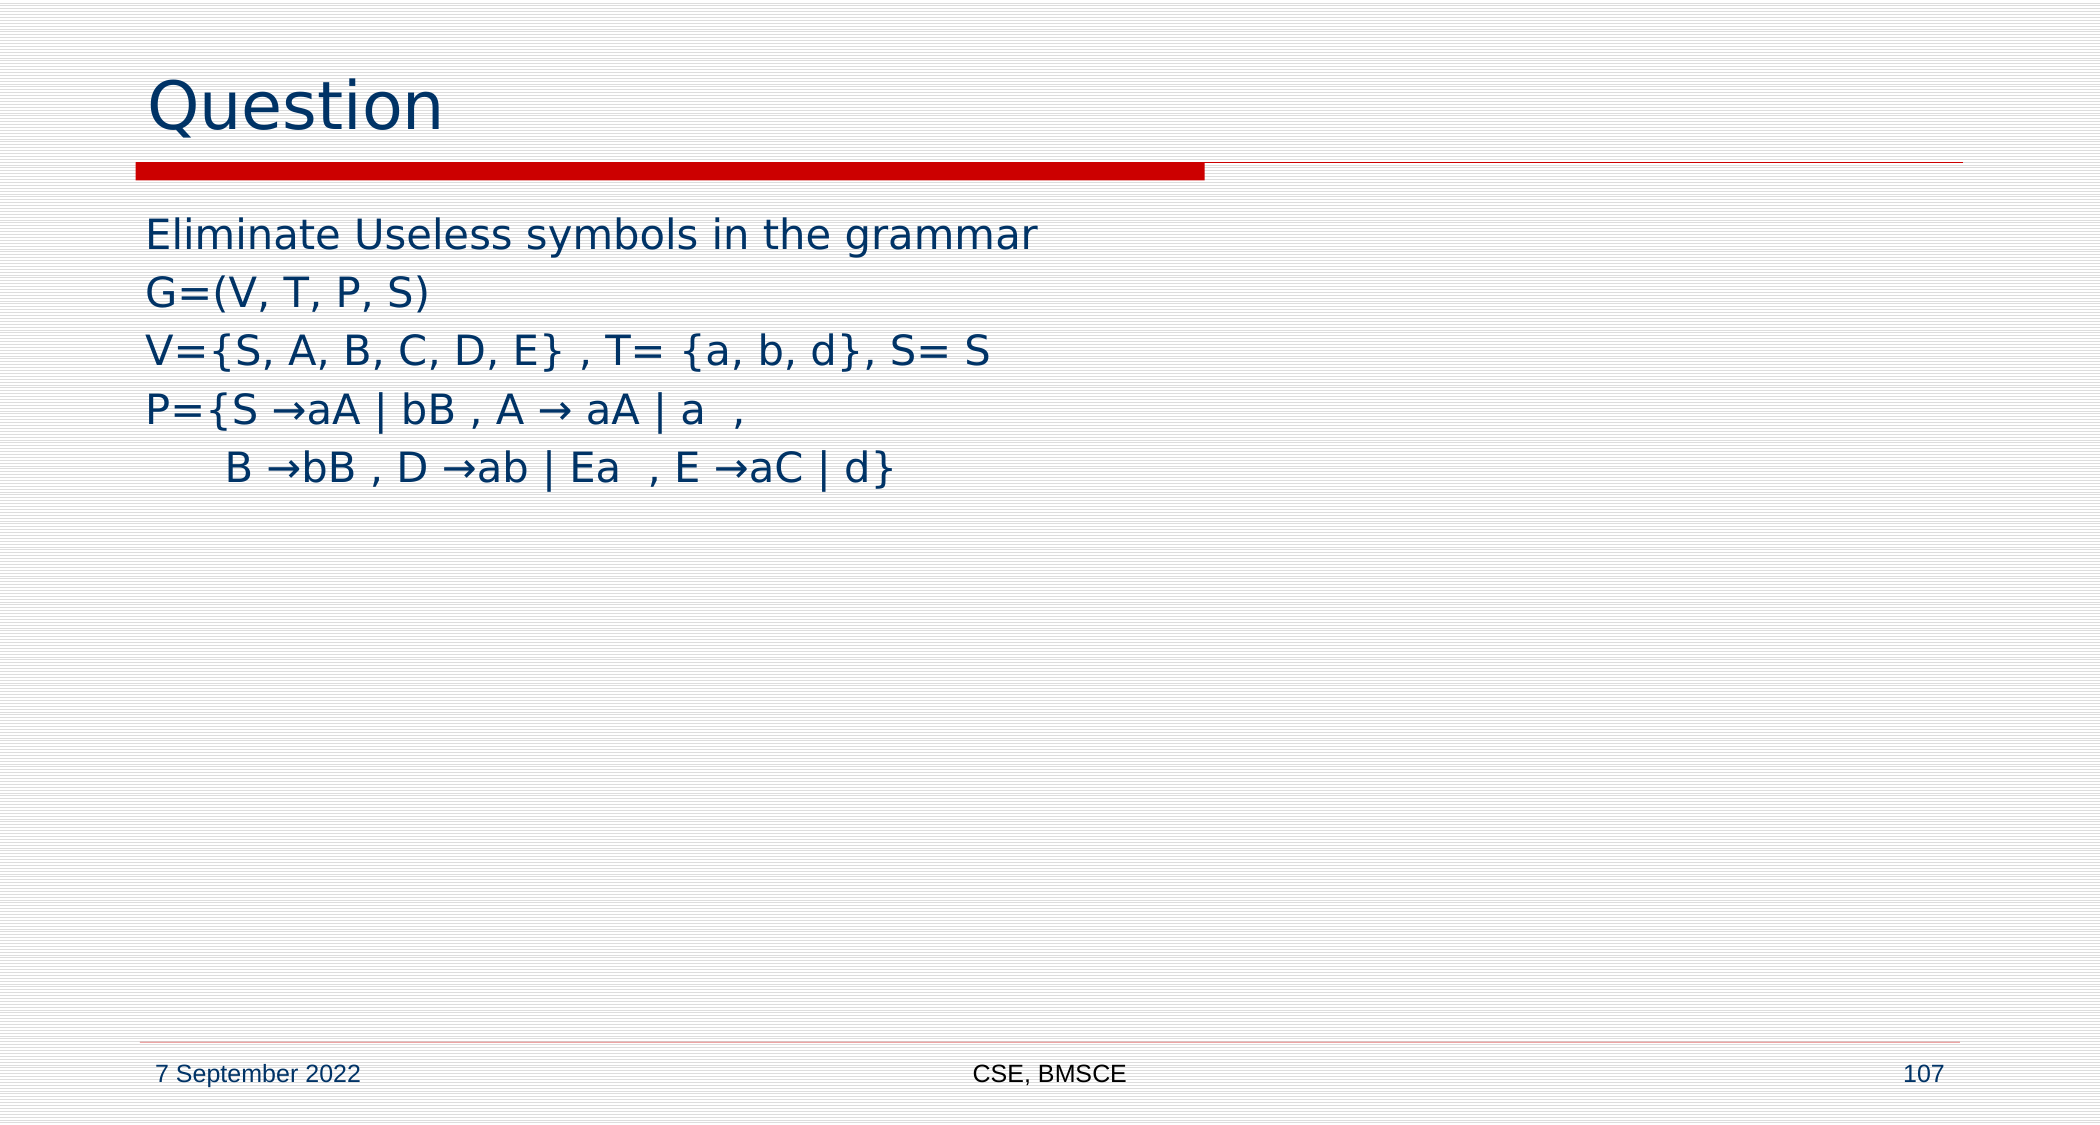

# Question
Eliminate Useless symbols in the grammar
G=(V, T, P, S)
V={S, A, B, C, D, E} , T= {a, b, d}, S= S
P={S →aA | bB , A → aA | a  ,
      B →bB , D →ab | Ea  , E →aC | d}
CSE, BMSCE
107
7 September 2022